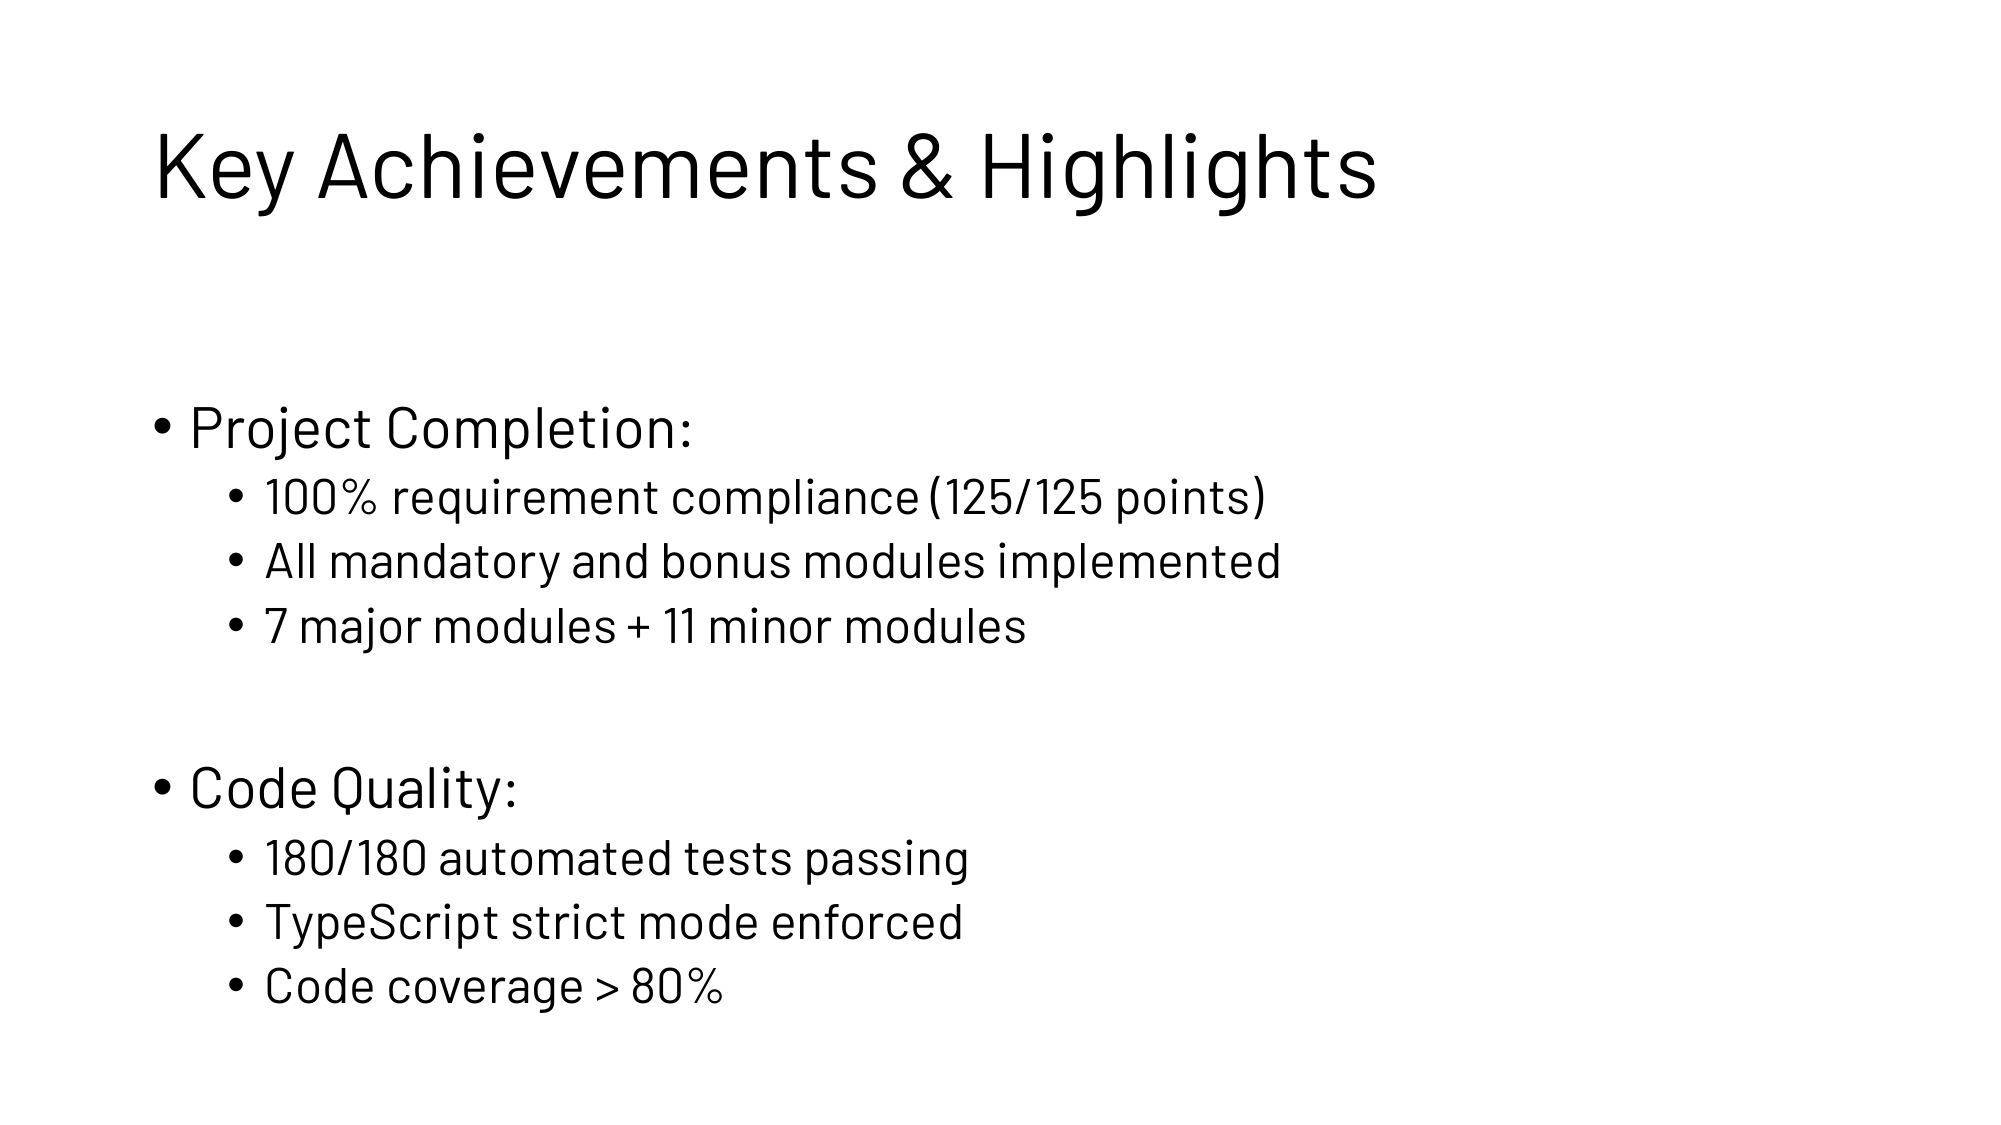

# Key Achievements & Highlights

Project Completion:
100% requirement compliance (125/125 points)
All mandatory and bonus modules implemented
7 major modules + 11 minor modules

Code Quality:
180/180 automated tests passing
TypeScript strict mode enforced
Code coverage > 80%

Technical Excellence:
60 FPS real-time multiplayer gameplay
Production-ready security architecture
Enterprise-grade monitoring infrastructure
Full blockchain integration

Documentation:
867-line comprehensive LaTeX report
Architecture diagrams and design docs
API documentation and examples
README files for each service

Deployment:
Fully containerized with Docker Compose
Automated startup in < 30 seconds
Health checks and monitoring